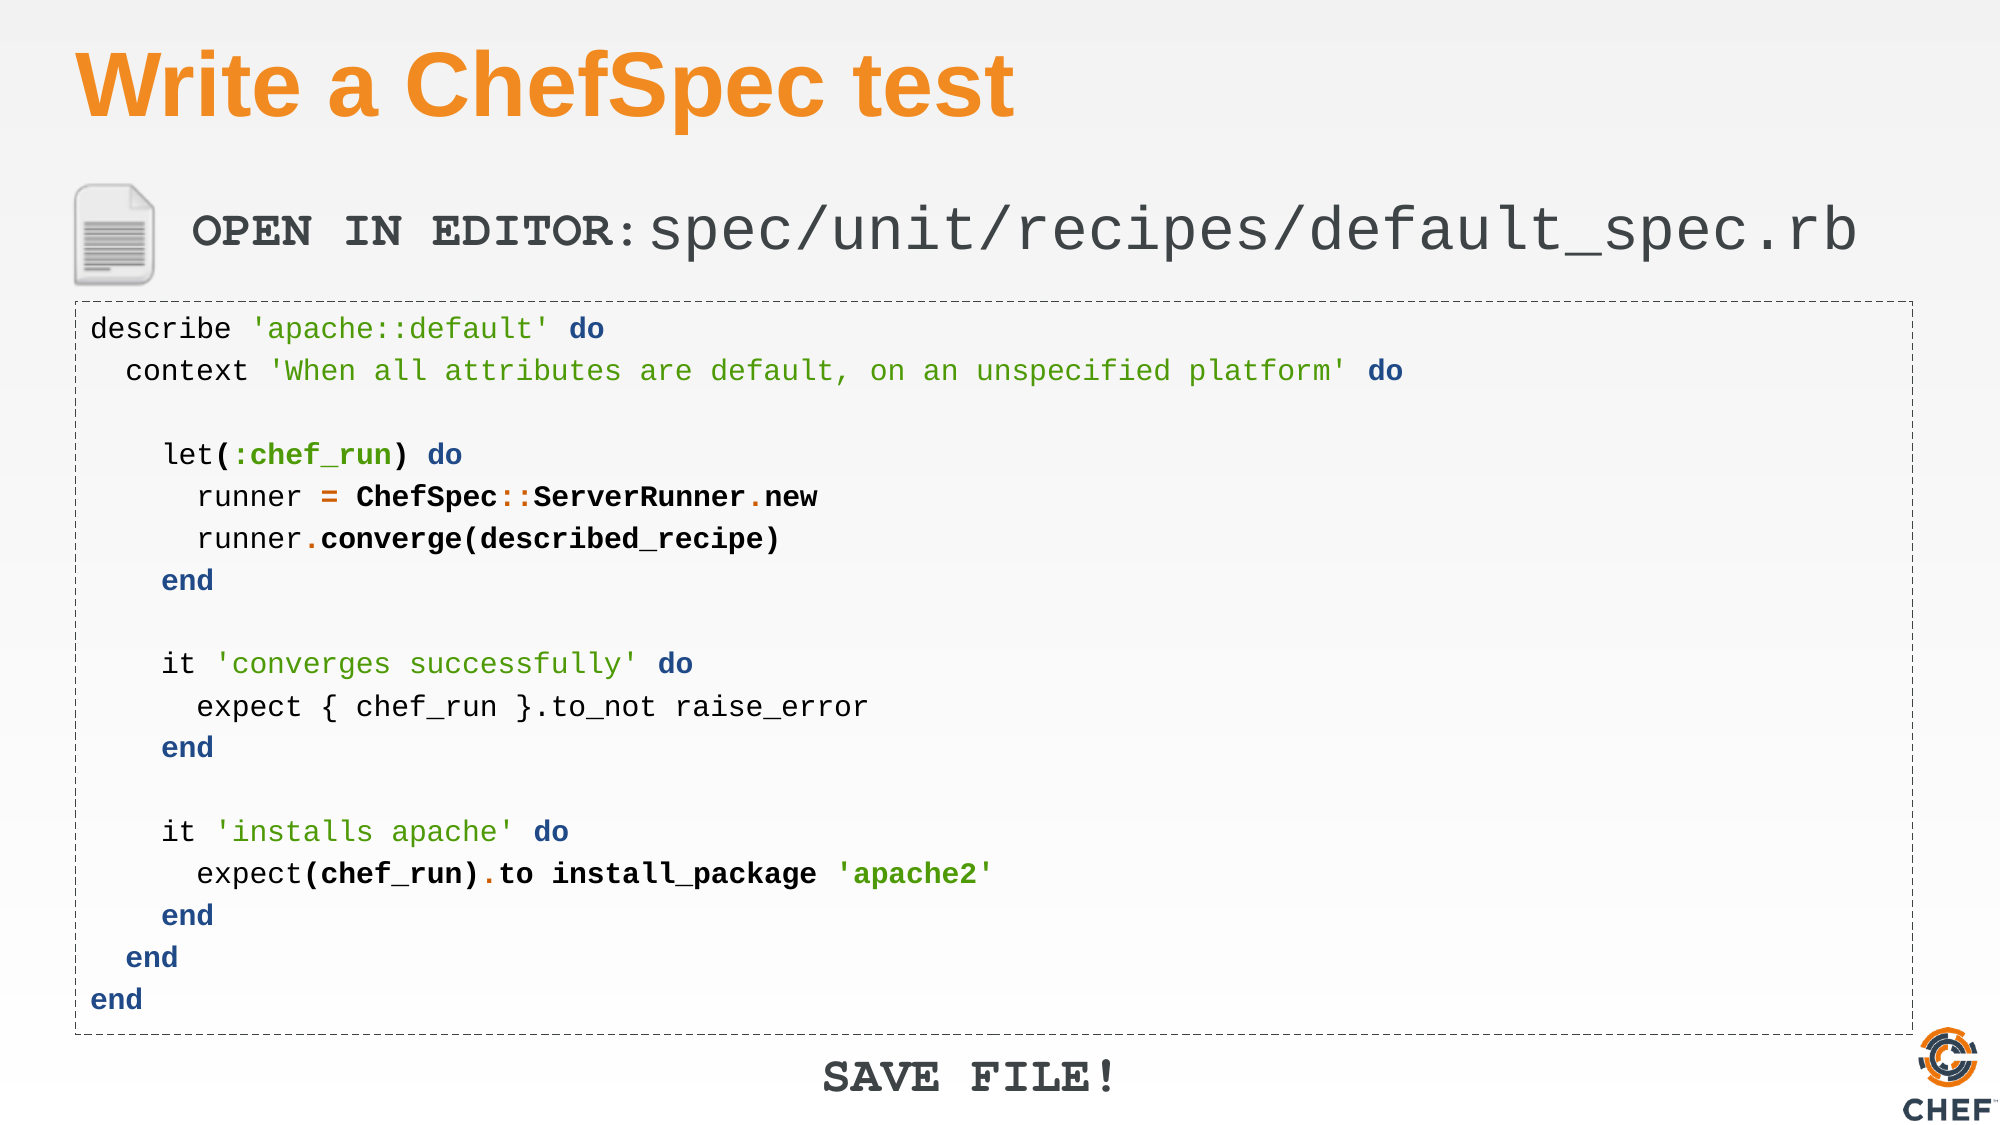

# Write a ChefSpec test
spec/unit/recipes/default_spec.rb
describe 'apache::default' do
  context 'When all attributes are default, on an unspecified platform' do

    let(:chef_run) do
      runner = ChefSpec::ServerRunner.new
      runner.converge(described_recipe)
    end

    it 'converges successfully' do
      expect { chef_run }.to_not raise_error
    end

    it 'installs apache' do
      expect(chef_run).to install_package 'apache2'
    end
  end
end